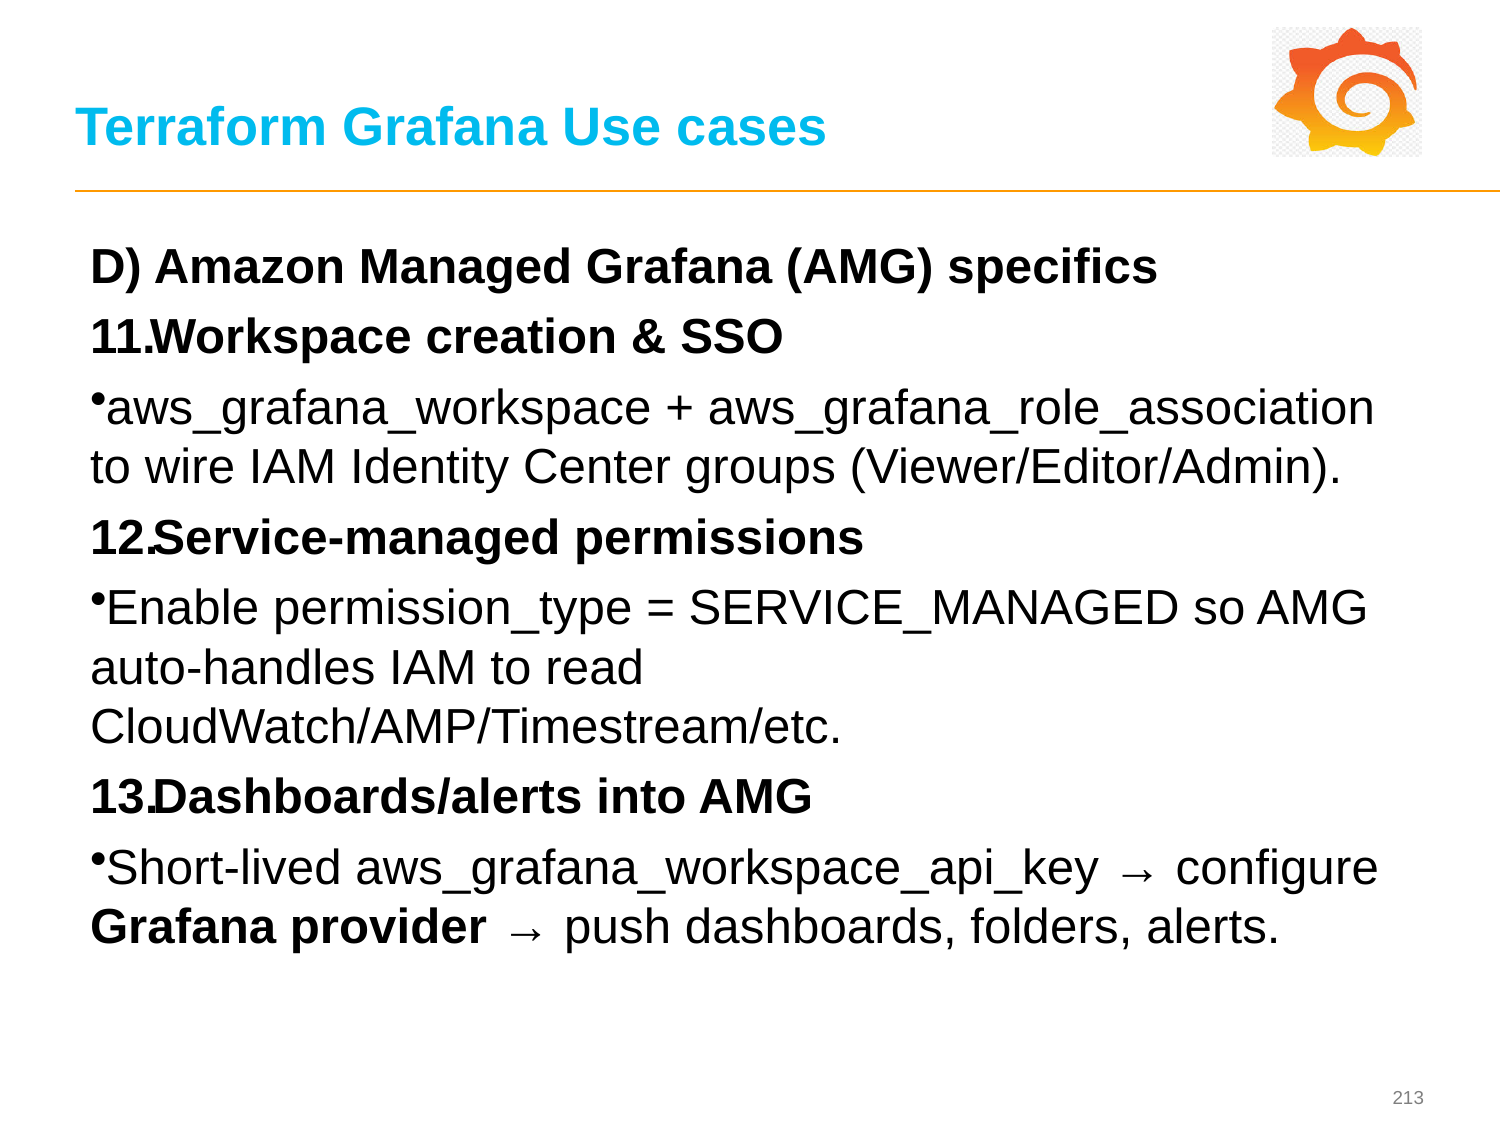

# Terraform Grafana Use cases
D) Amazon Managed Grafana (AMG) specifics
Workspace creation & SSO
aws_grafana_workspace + aws_grafana_role_association to wire IAM Identity Center groups (Viewer/Editor/Admin).
Service-managed permissions
Enable permission_type = SERVICE_MANAGED so AMG auto-handles IAM to read CloudWatch/AMP/Timestream/etc.
Dashboards/alerts into AMG
Short-lived aws_grafana_workspace_api_key → configure Grafana provider → push dashboards, folders, alerts.